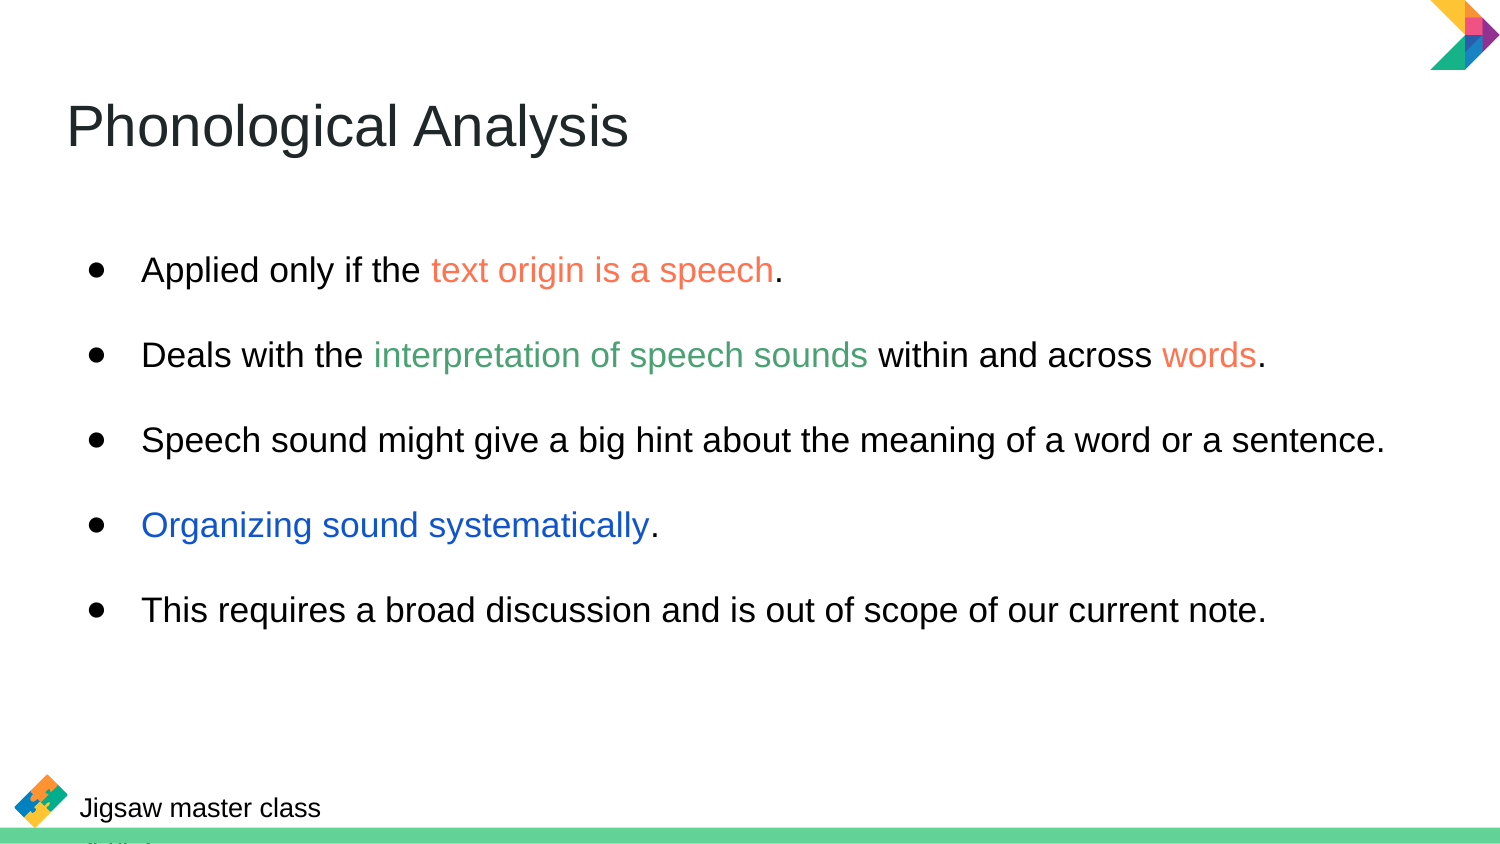

# Phonological Analysis
Applied only if the text origin is a speech.
Deals with the interpretation of speech sounds within and across words.
Speech sound might give a big hint about the meaning of a word or a sentence.
Organizing sound systematically.
This requires a broad discussion and is out of scope of our current note.